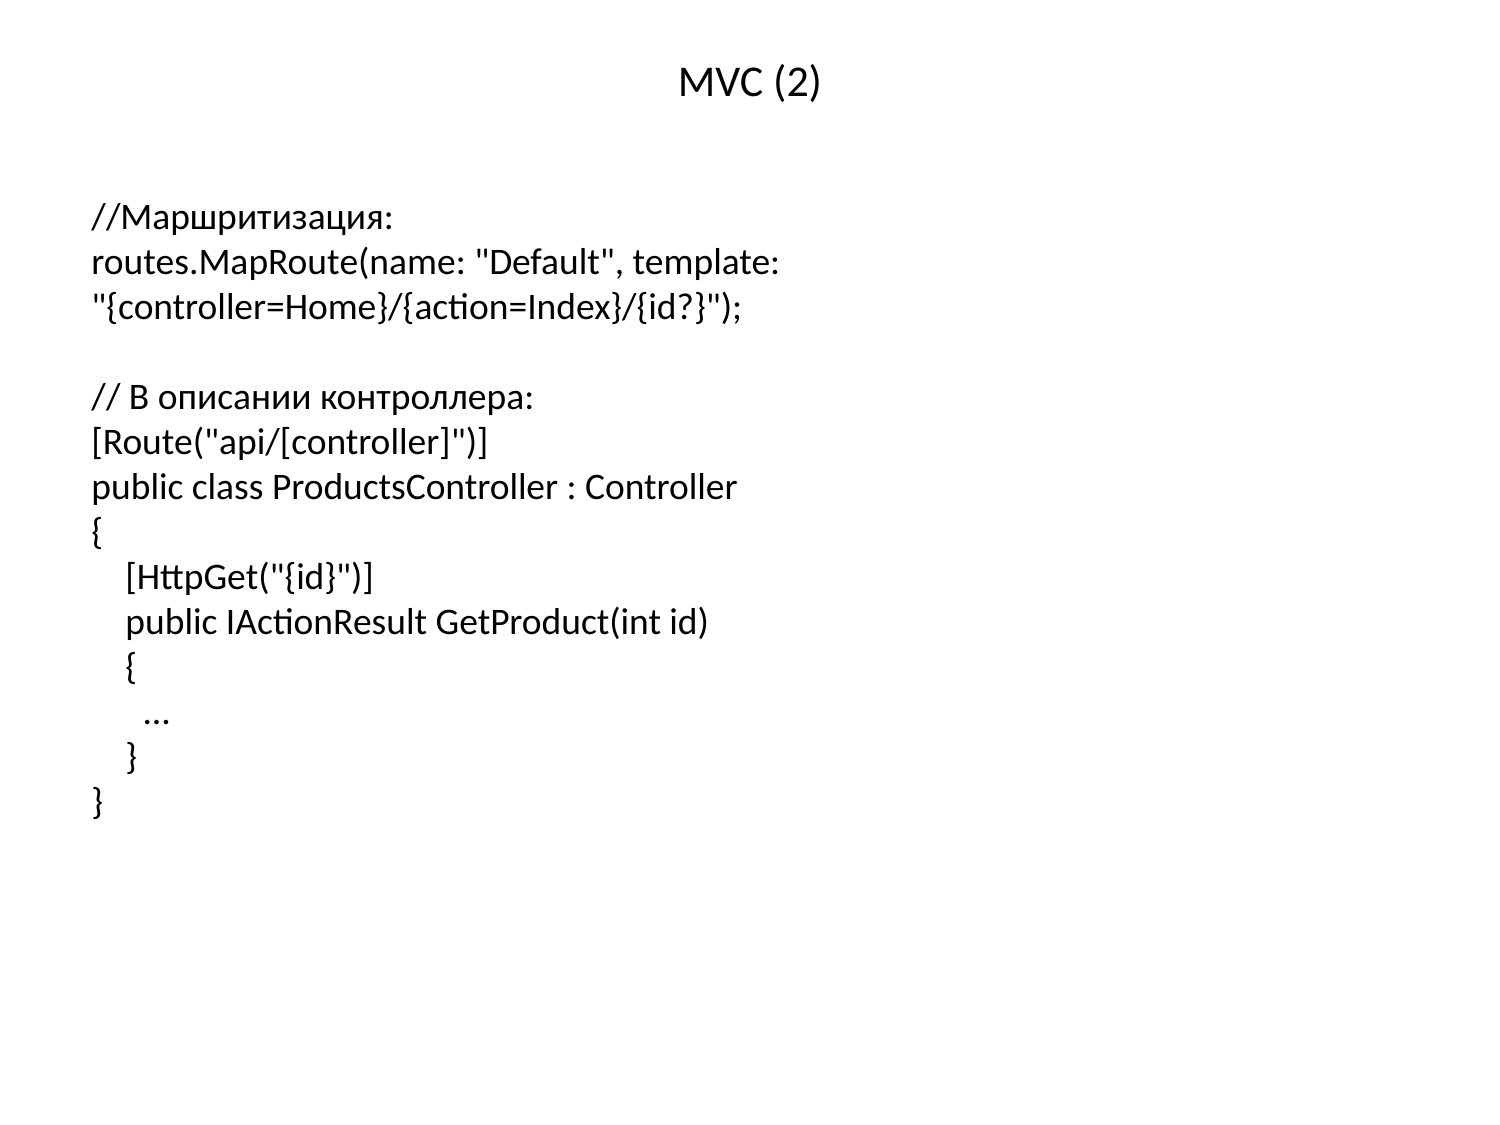

# MVC (2)
//Маршритизация:
routes.MapRoute(name: "Default", template: "{controller=Home}/{action=Index}/{id?}");

// В описании контроллера:
[Route("api/[controller]")]
public class ProductsController : Controller
{
    [HttpGet("{id}")]
    public IActionResult GetProduct(int id)
    {
      ...
    }
}